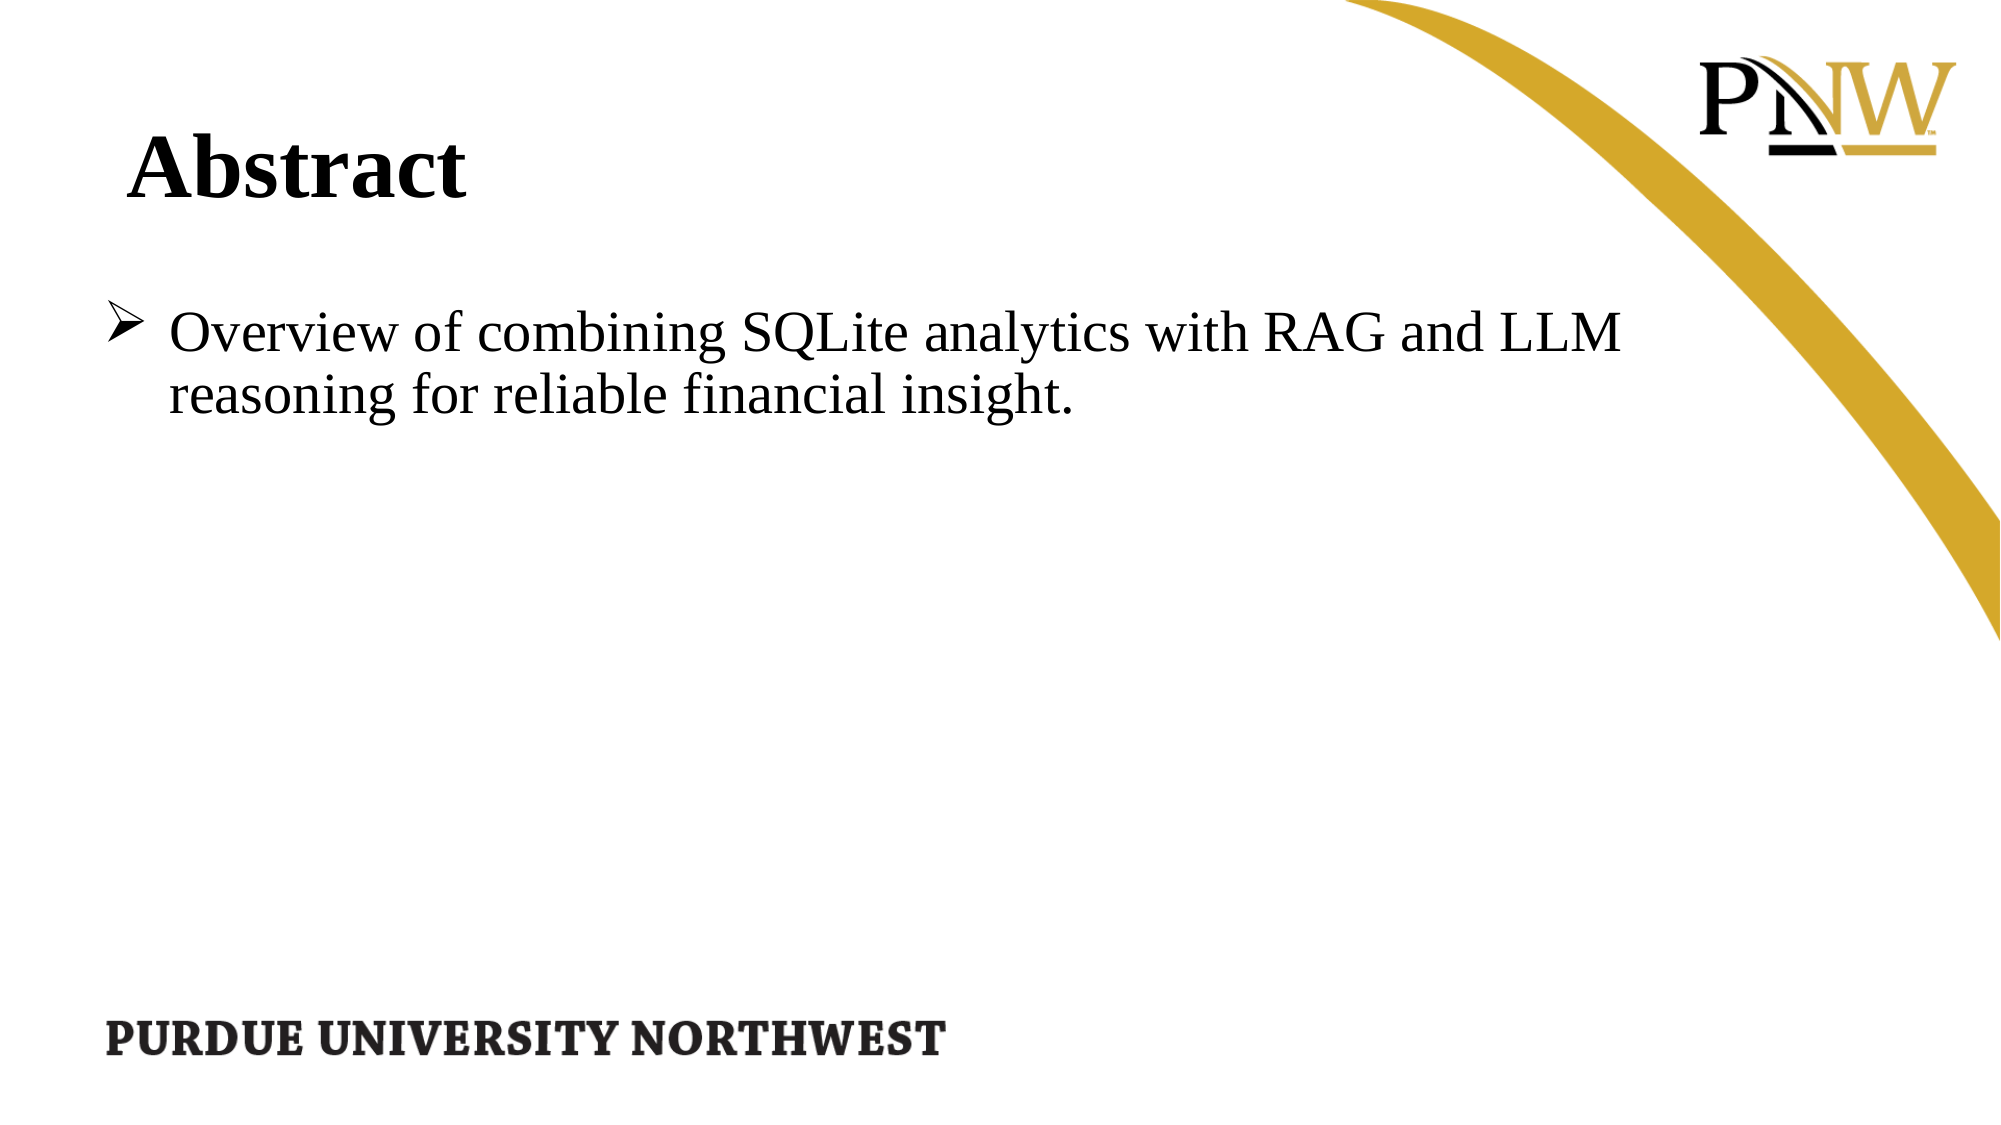

Abstract
Overview of combining SQLite analytics with RAG and LLM reasoning for reliable financial insight.